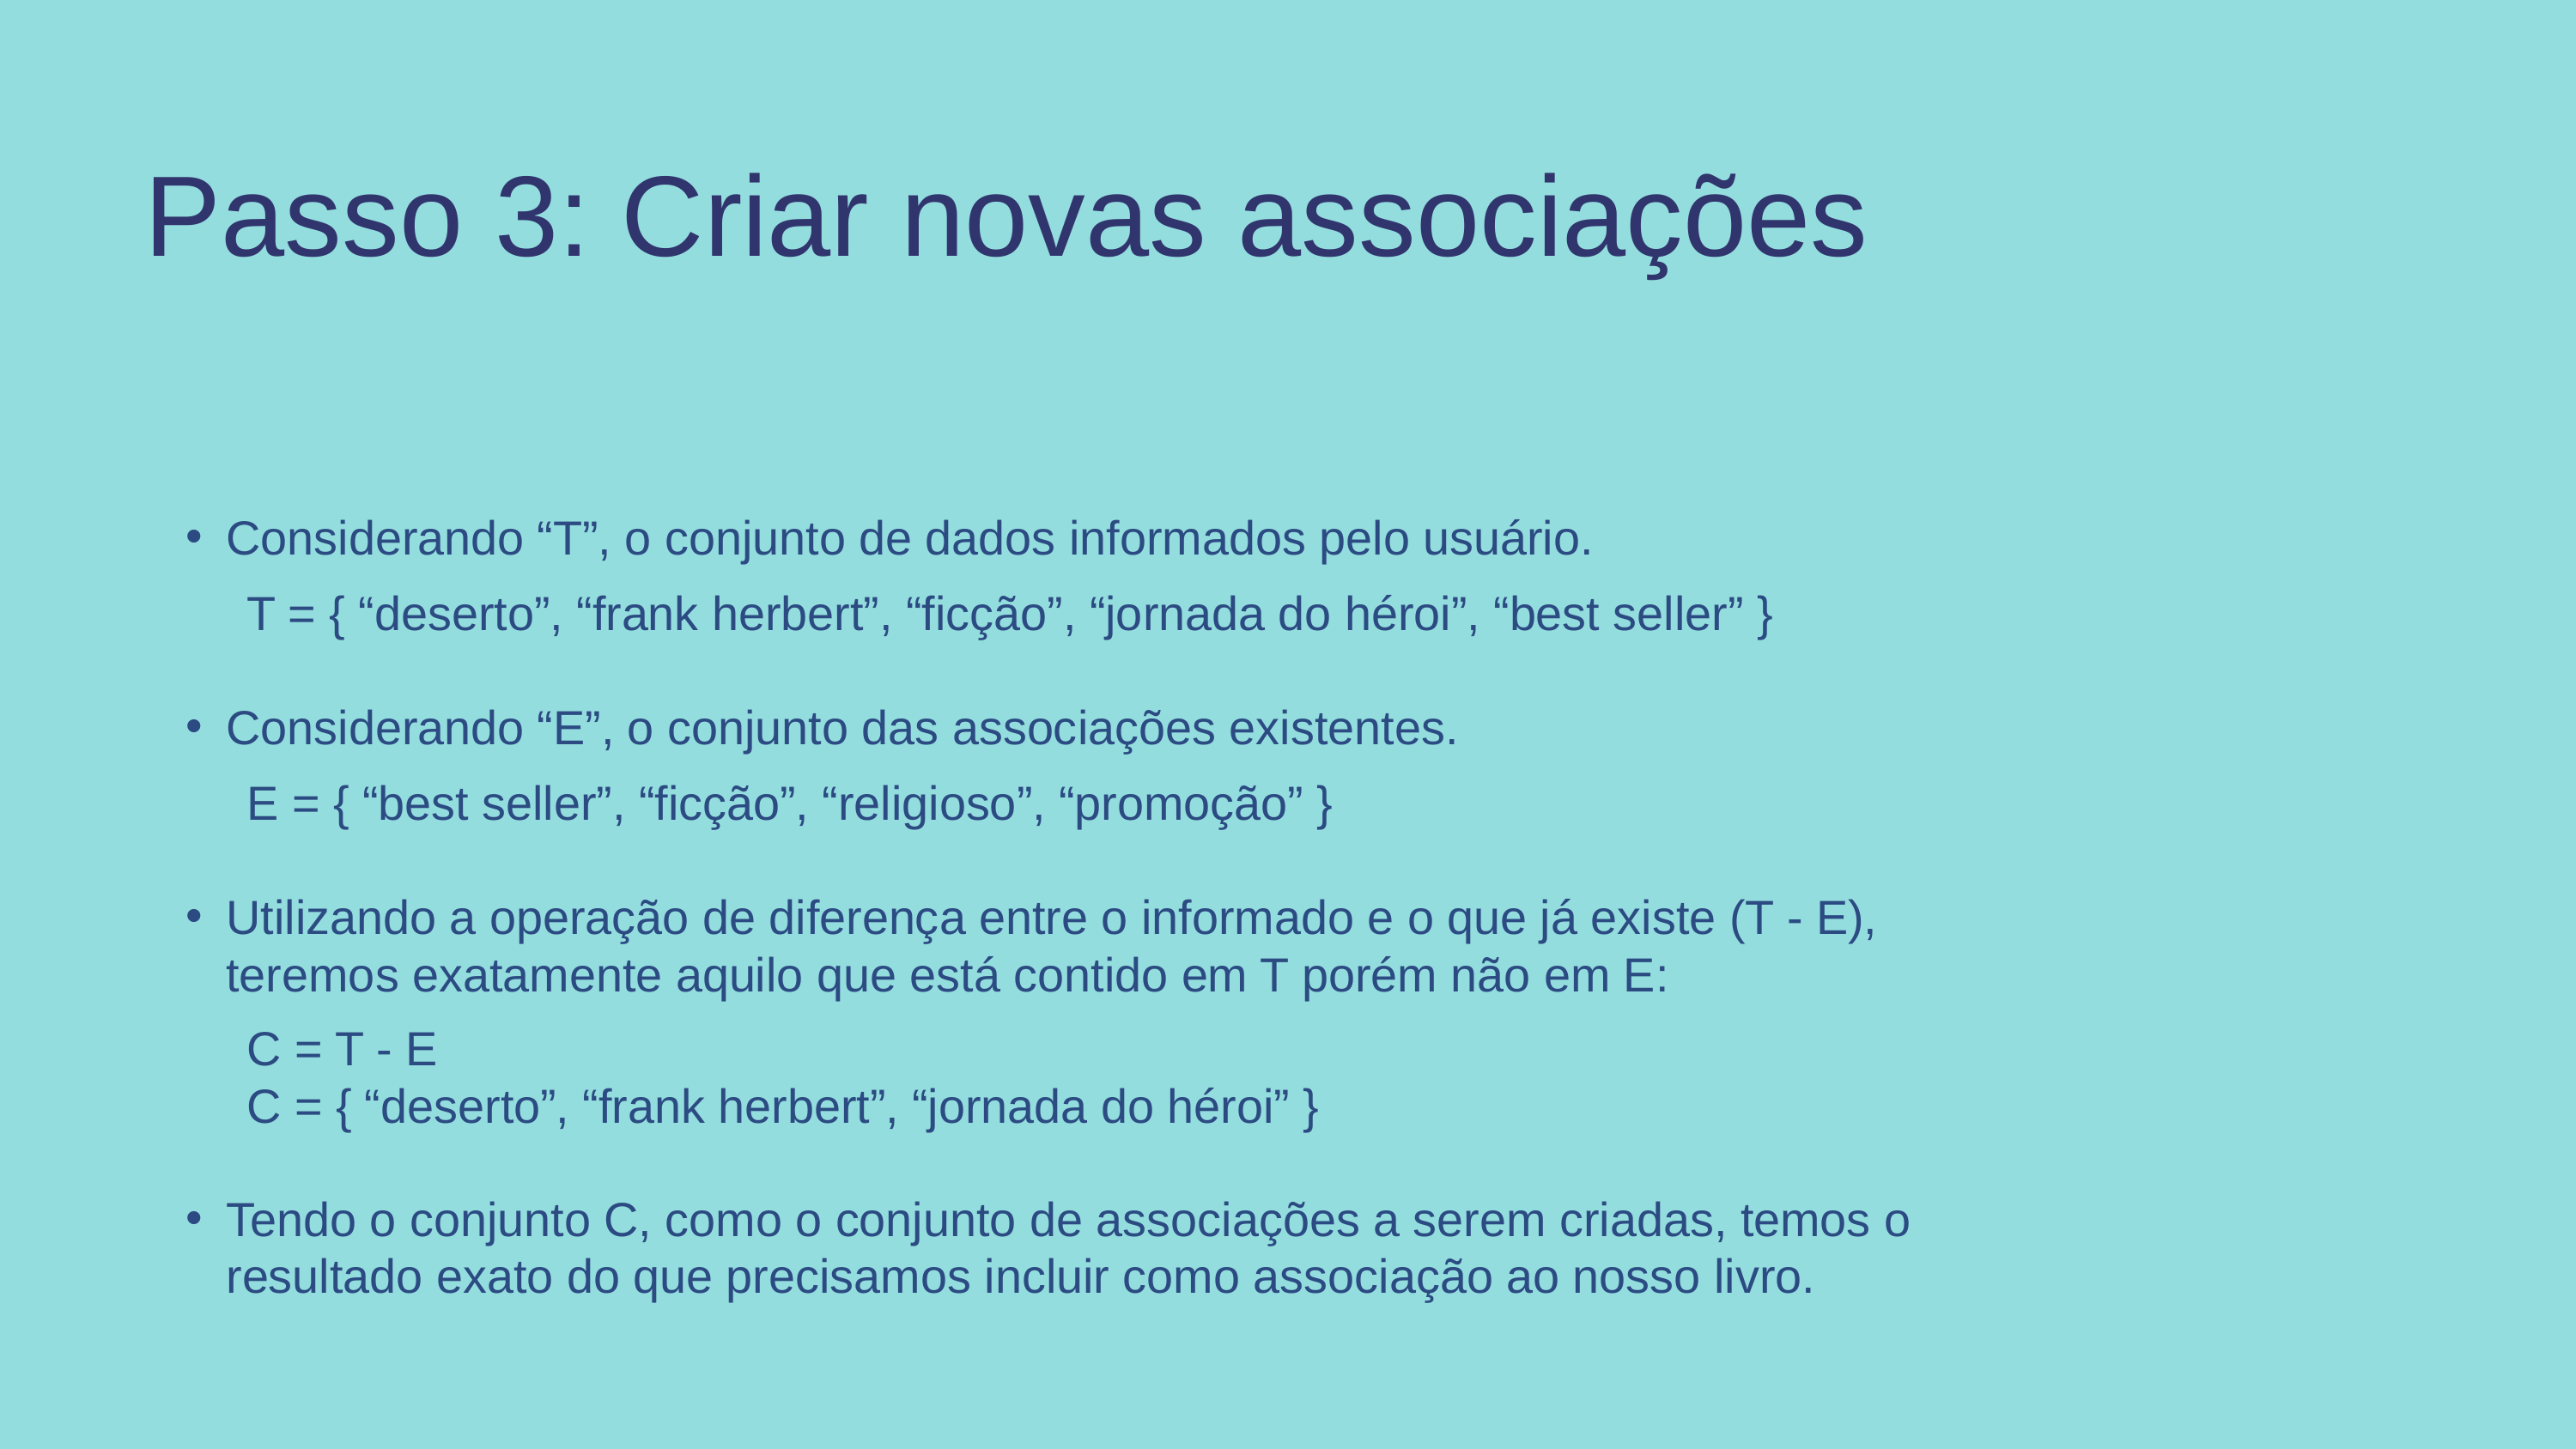

Passo 3: Criar novas associações
Considerando “T”, o conjunto de dados informados pelo usuário.
T = { “deserto”, “frank herbert”, “ficção”, “jornada do héroi”, “best seller” }
Considerando “E”, o conjunto das associações existentes.
E = { “best seller”, “ficção”, “religioso”, “promoção” }
Utilizando a operação de diferença entre o informado e o que já existe (T - E), teremos exatamente aquilo que está contido em T porém não em E:
C = T - E
C = { “deserto”, “frank herbert”, “jornada do héroi” }
Tendo o conjunto C, como o conjunto de associações a serem criadas, temos o resultado exato do que precisamos incluir como associação ao nosso livro.